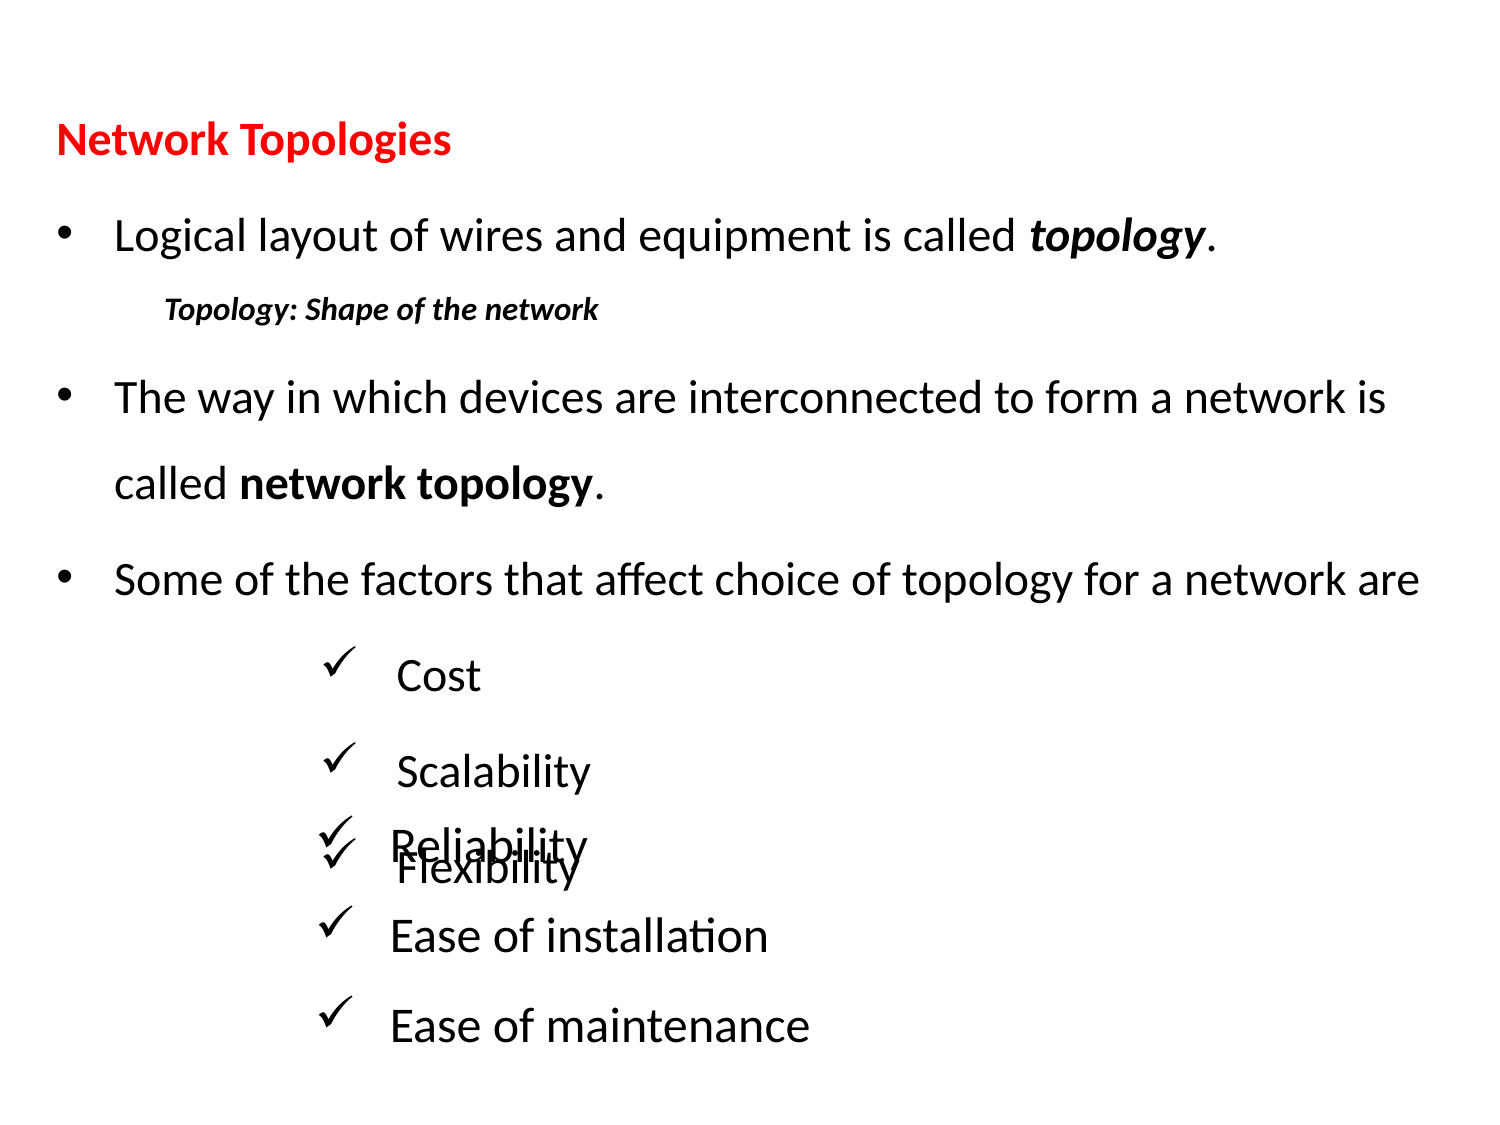

Network Topologies
Logical layout of wires and equipment is called topology.
			Topology: Shape of the network
The way in which devices are interconnected to form a network is called network topology.
Some of the factors that affect choice of topology for a network are
Cost
Scalability
Flexibility

Reliability
Ease of installation
Ease of maintenance